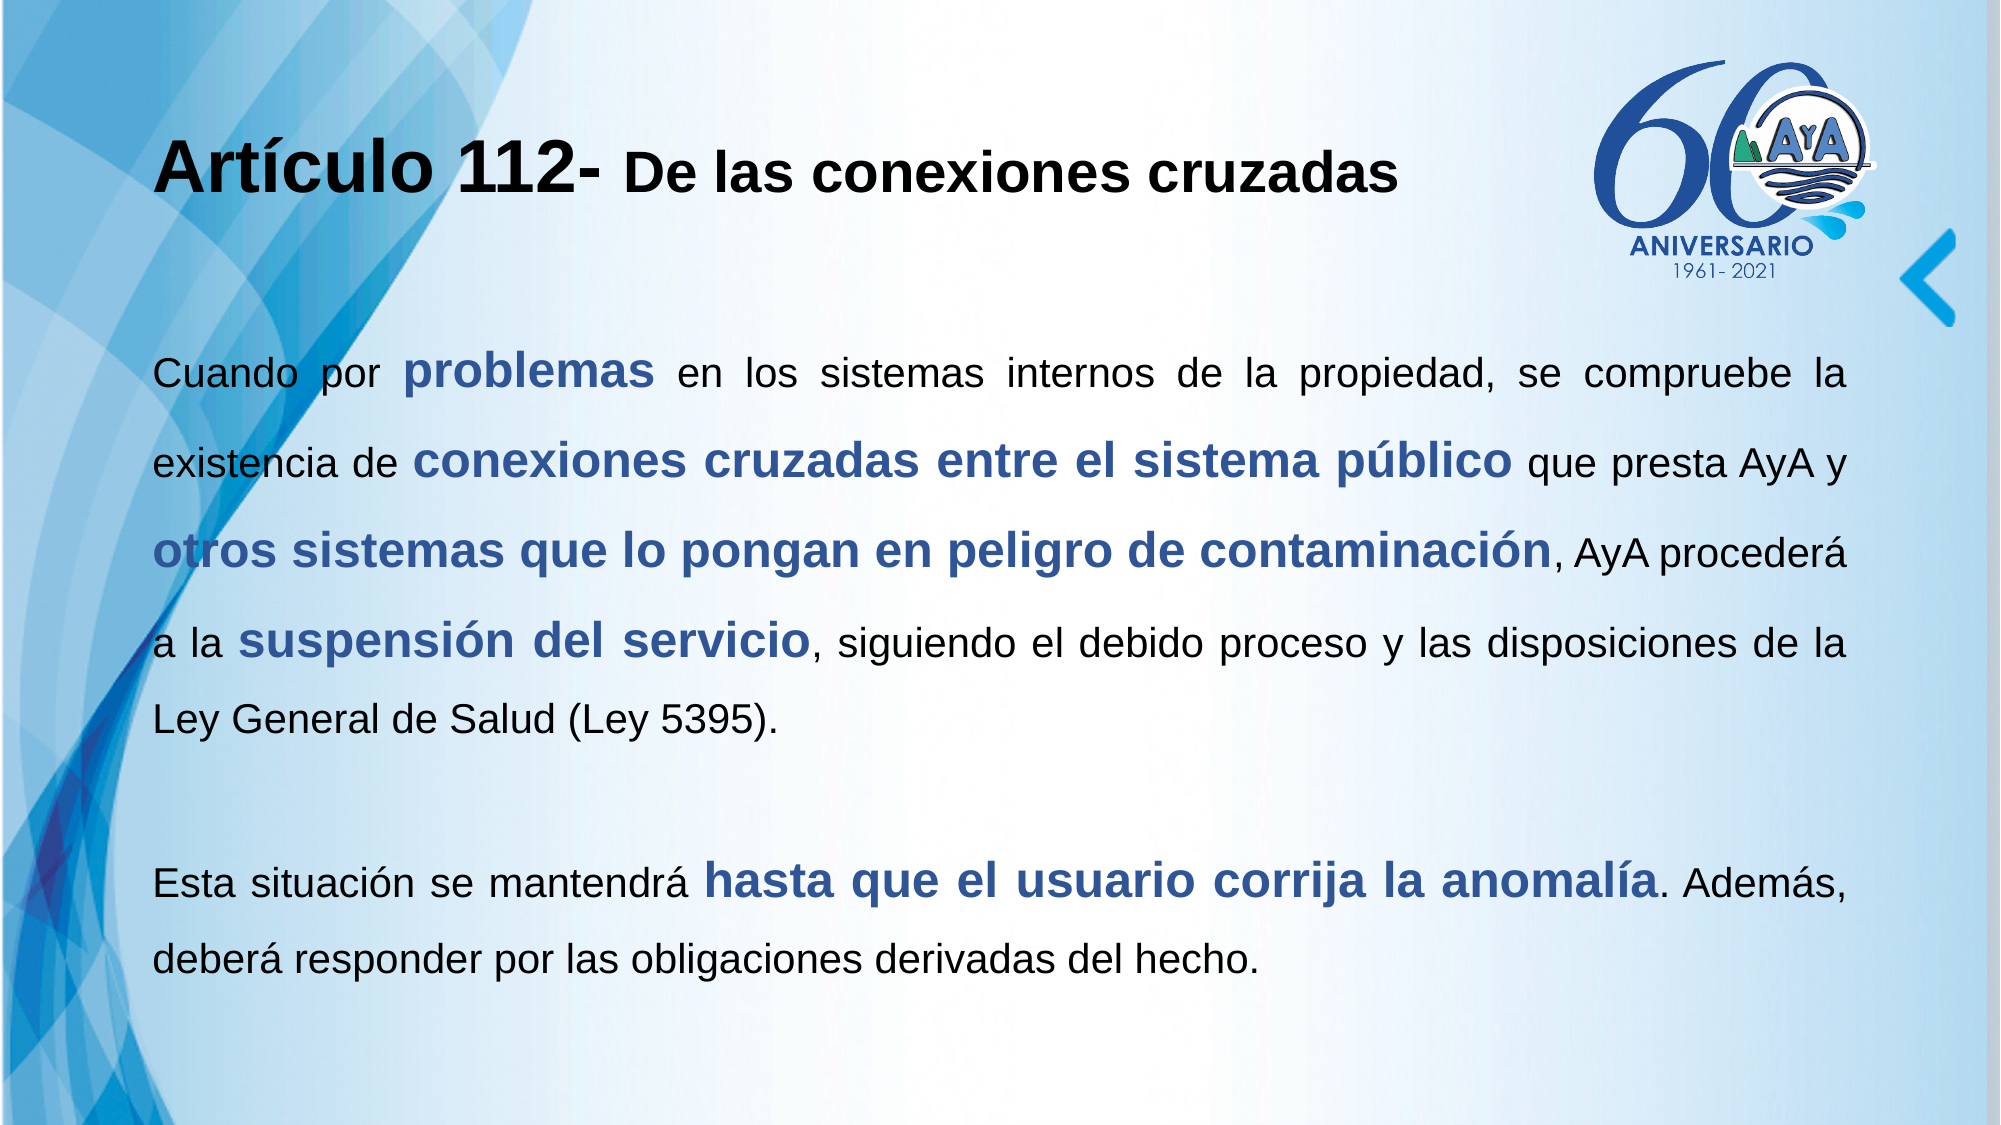

# Artículo 112- De las conexiones cruzadas
Cuando por problemas en los sistemas internos de la propiedad, se compruebe la existencia de conexiones cruzadas entre el sistema público que presta AyA y otros sistemas que lo pongan en peligro de contaminación, AyA procederá a la suspensión del servicio, siguiendo el debido proceso y las disposiciones de la Ley General de Salud (Ley 5395).

Esta situación se mantendrá hasta que el usuario corrija la anomalía. Además, deberá responder por las obligaciones derivadas del hecho.